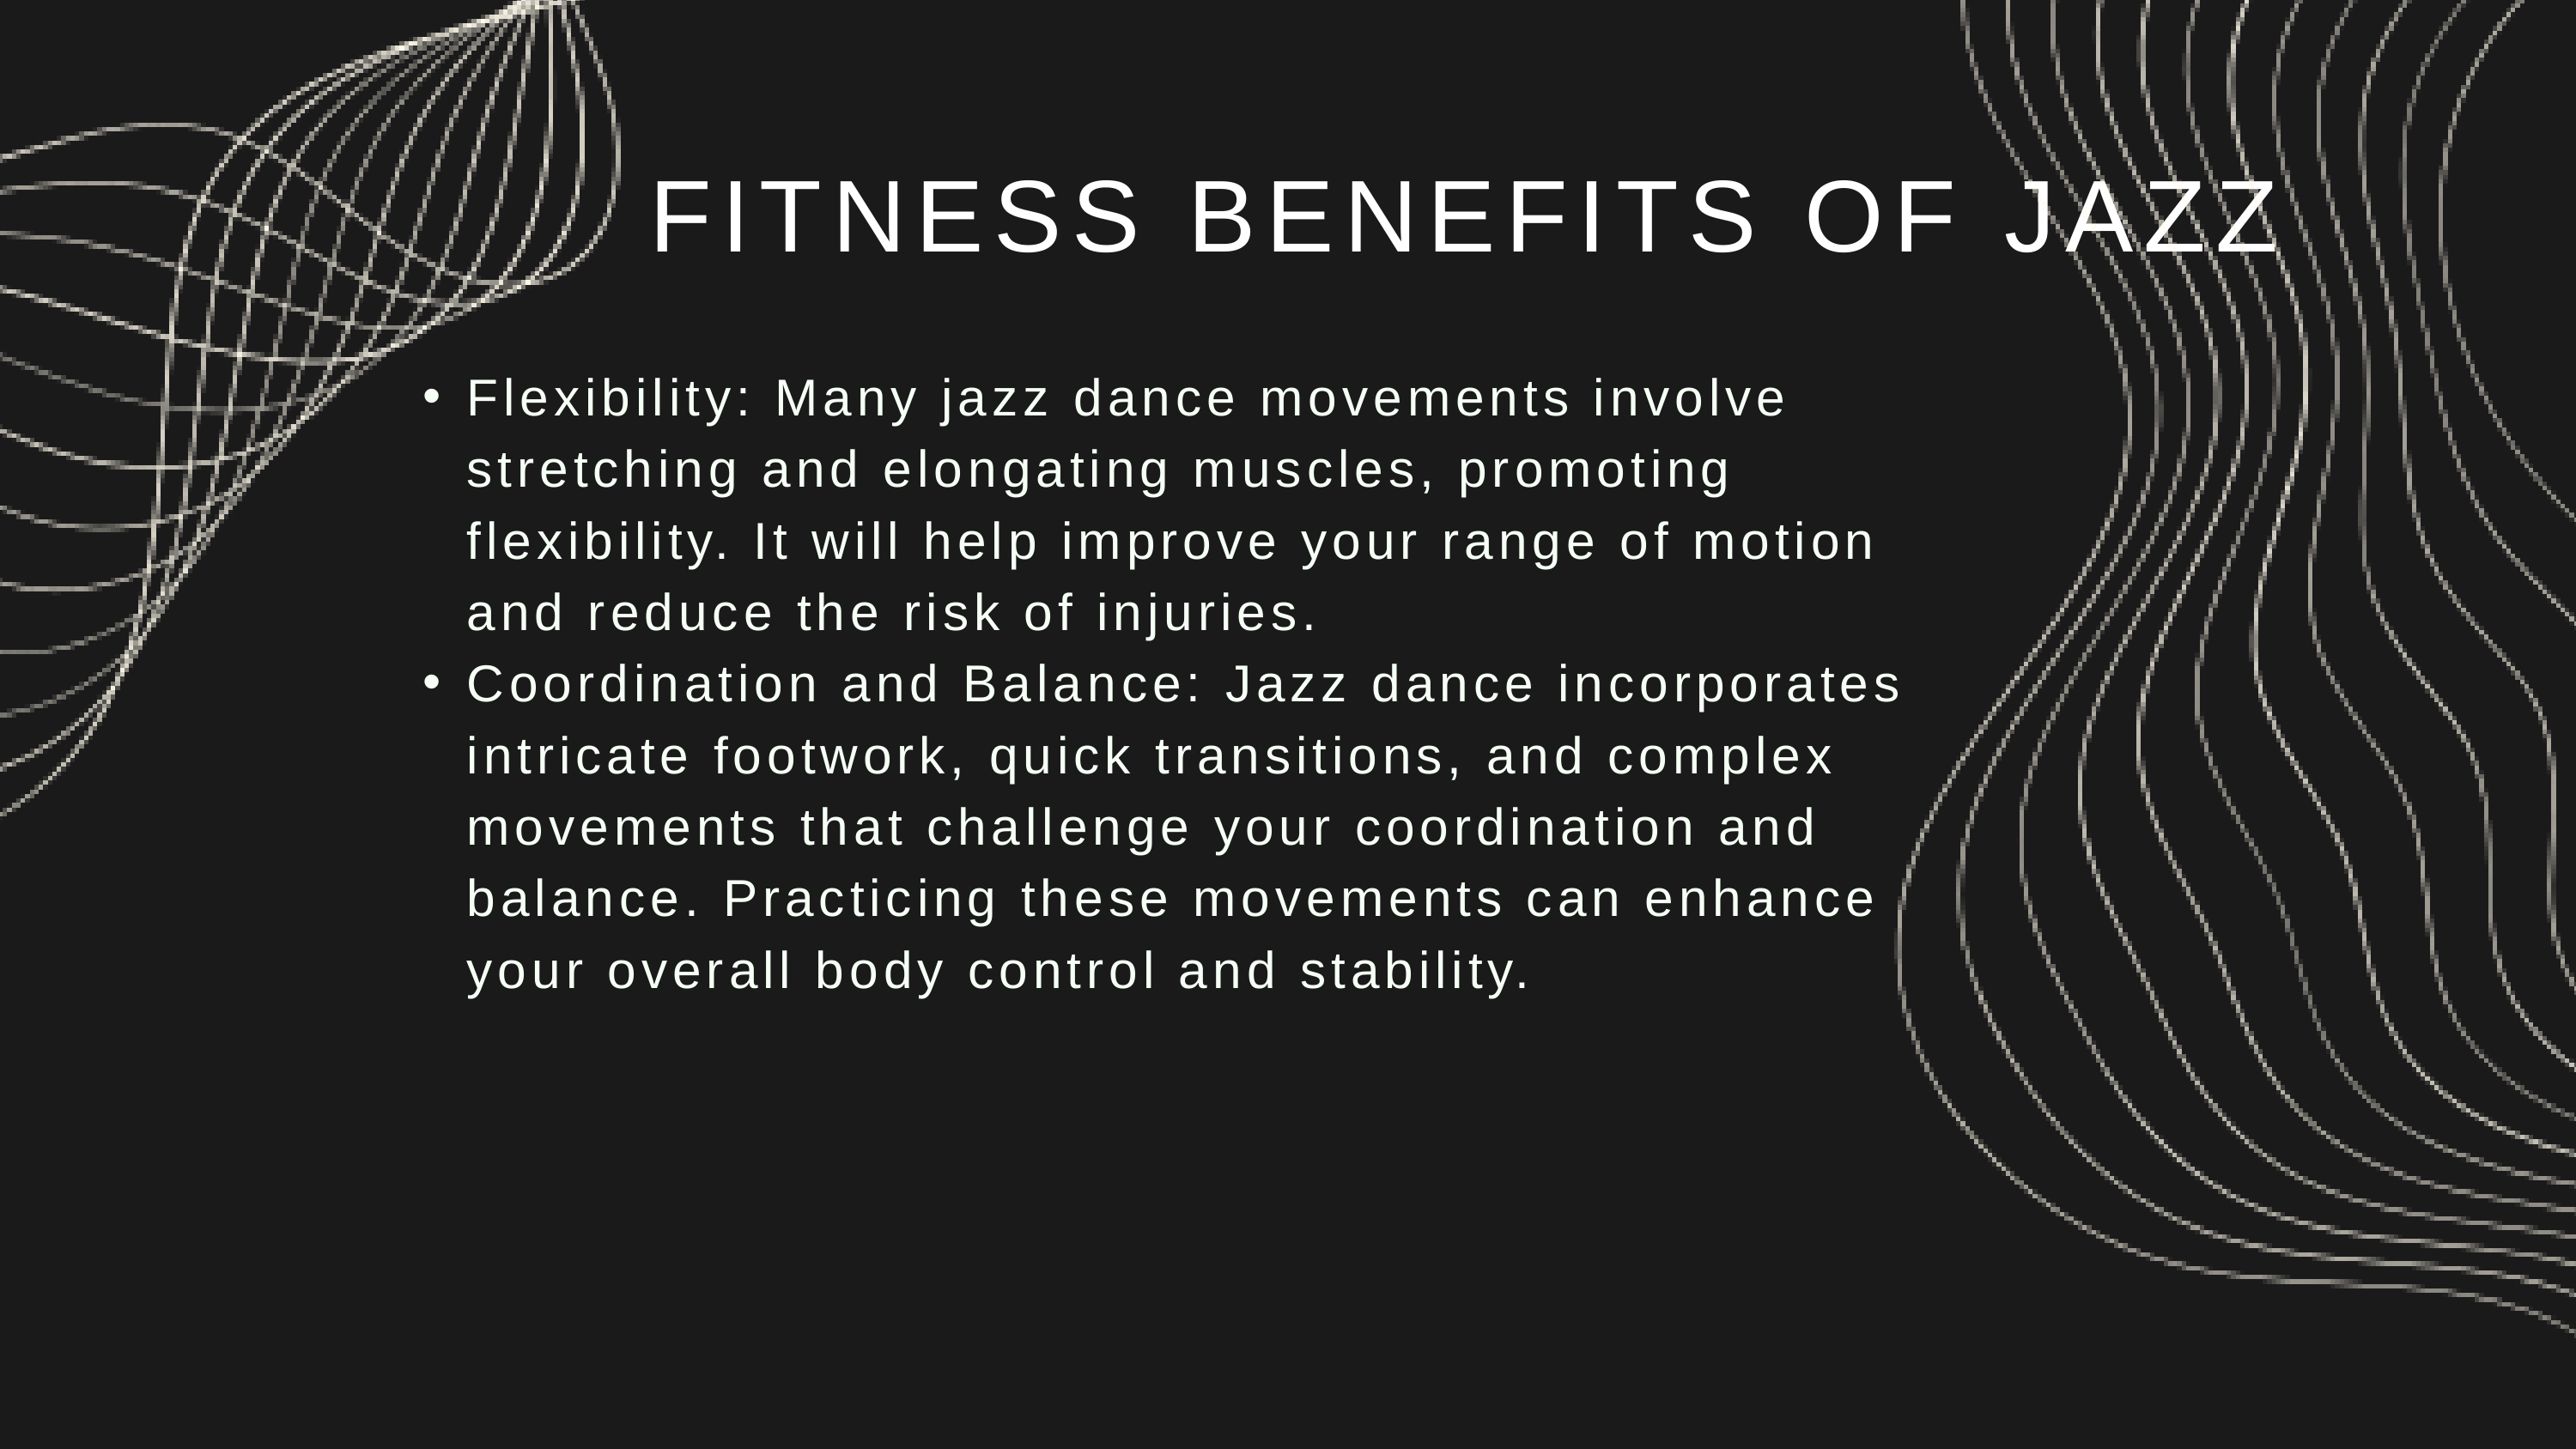

FITNESS BENEFITS OF JAZZ
Flexibility: Many jazz dance movements involve stretching and elongating muscles, promoting flexibility. It will help improve your range of motion and reduce the risk of injuries.
Coordination and Balance: Jazz dance incorporates intricate footwork, quick transitions, and complex movements that challenge your coordination and balance. Practicing these movements can enhance your overall body control and stability.